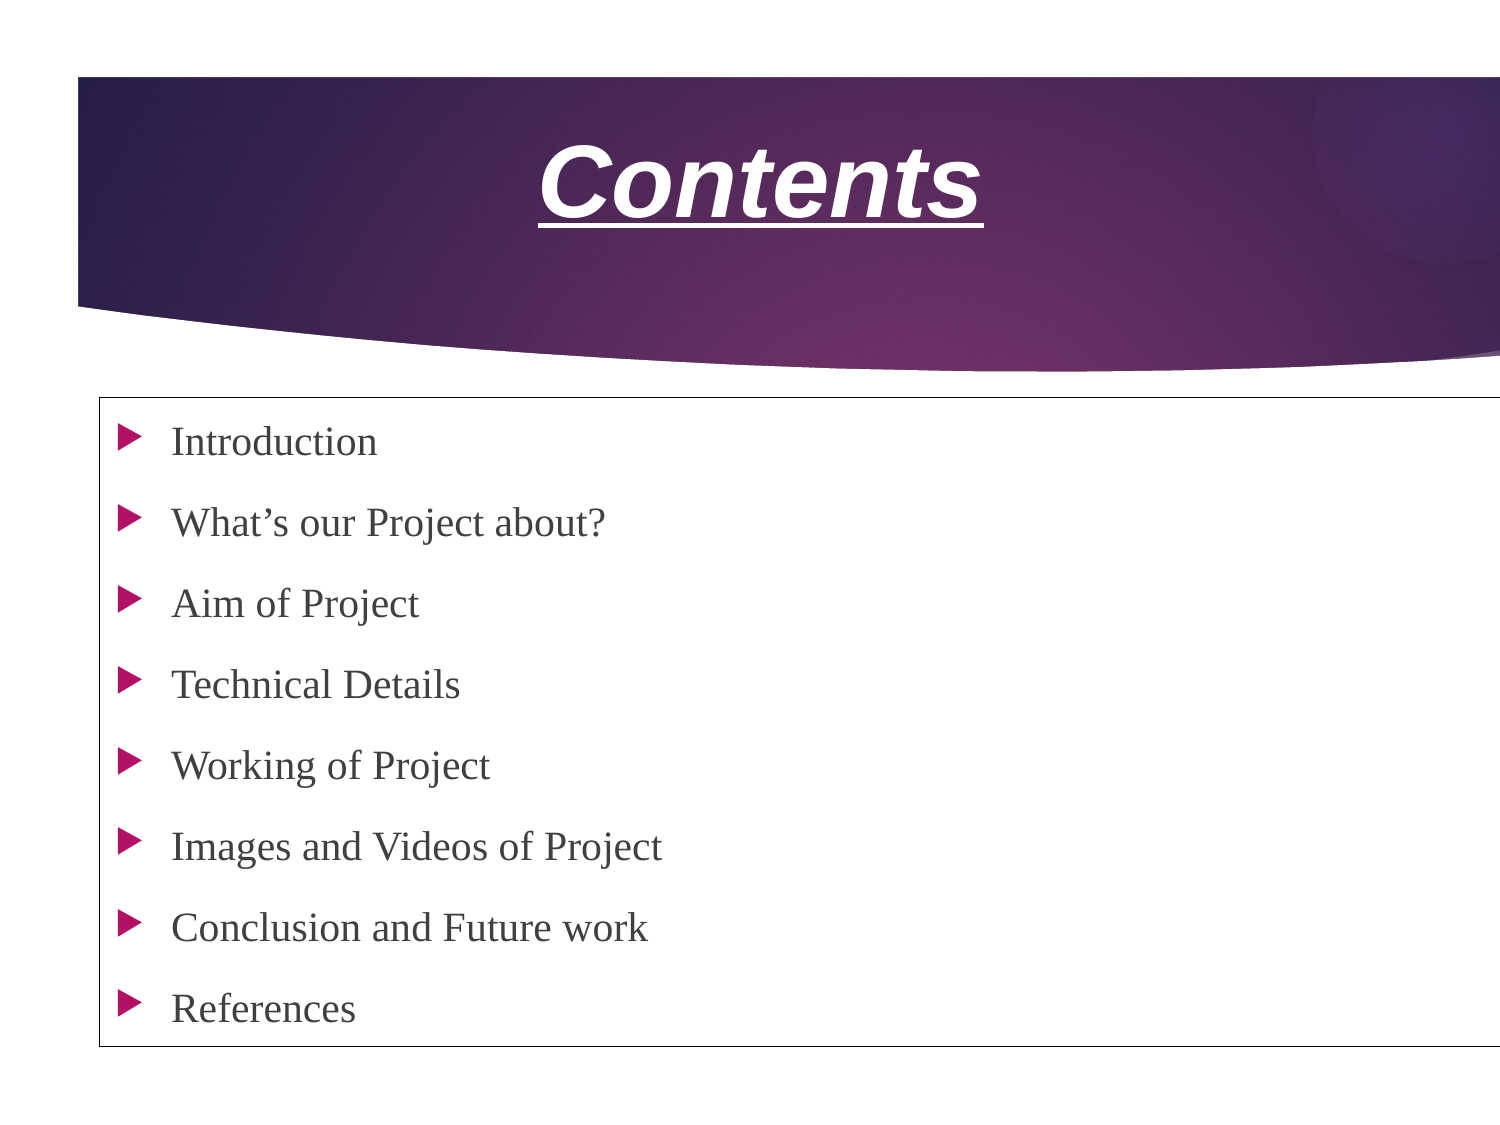

# Contents
Introduction
What’s our Project about?
Aim of Project
Technical Details
Working of Project
Images and Videos of Project
Conclusion and Future work
References